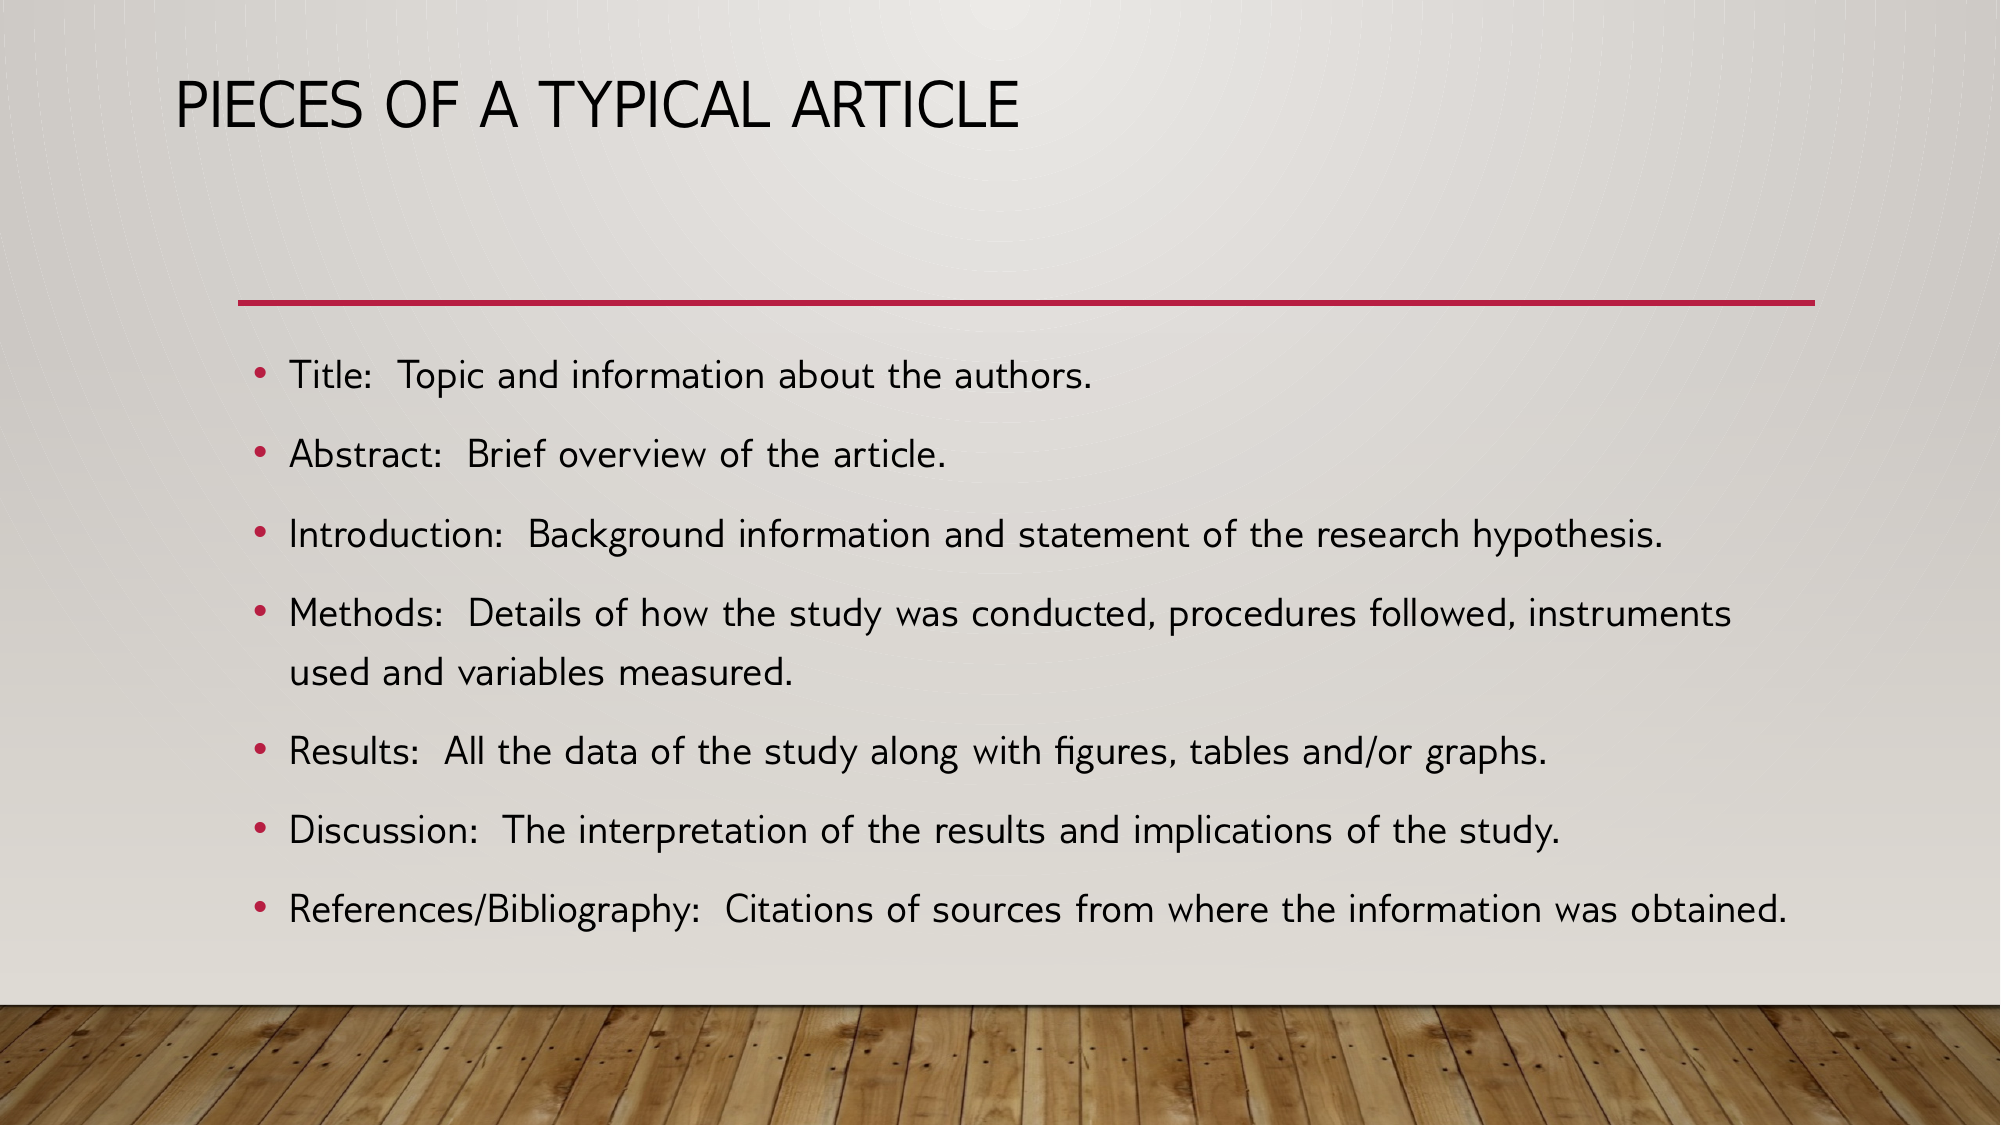

# Pieces of a TYPICAL ARTICLE
Title:  Topic and information about the authors.
Abstract:  Brief overview of the article.
Introduction:  Background information and statement of the research hypothesis.
Methods:  Details of how the study was conducted, procedures followed, instruments used and variables measured.
Results:  All the data of the study along with figures, tables and/or graphs.
Discussion:  The interpretation of the results and implications of the study.
References/Bibliography:  Citations of sources from where the information was obtained.